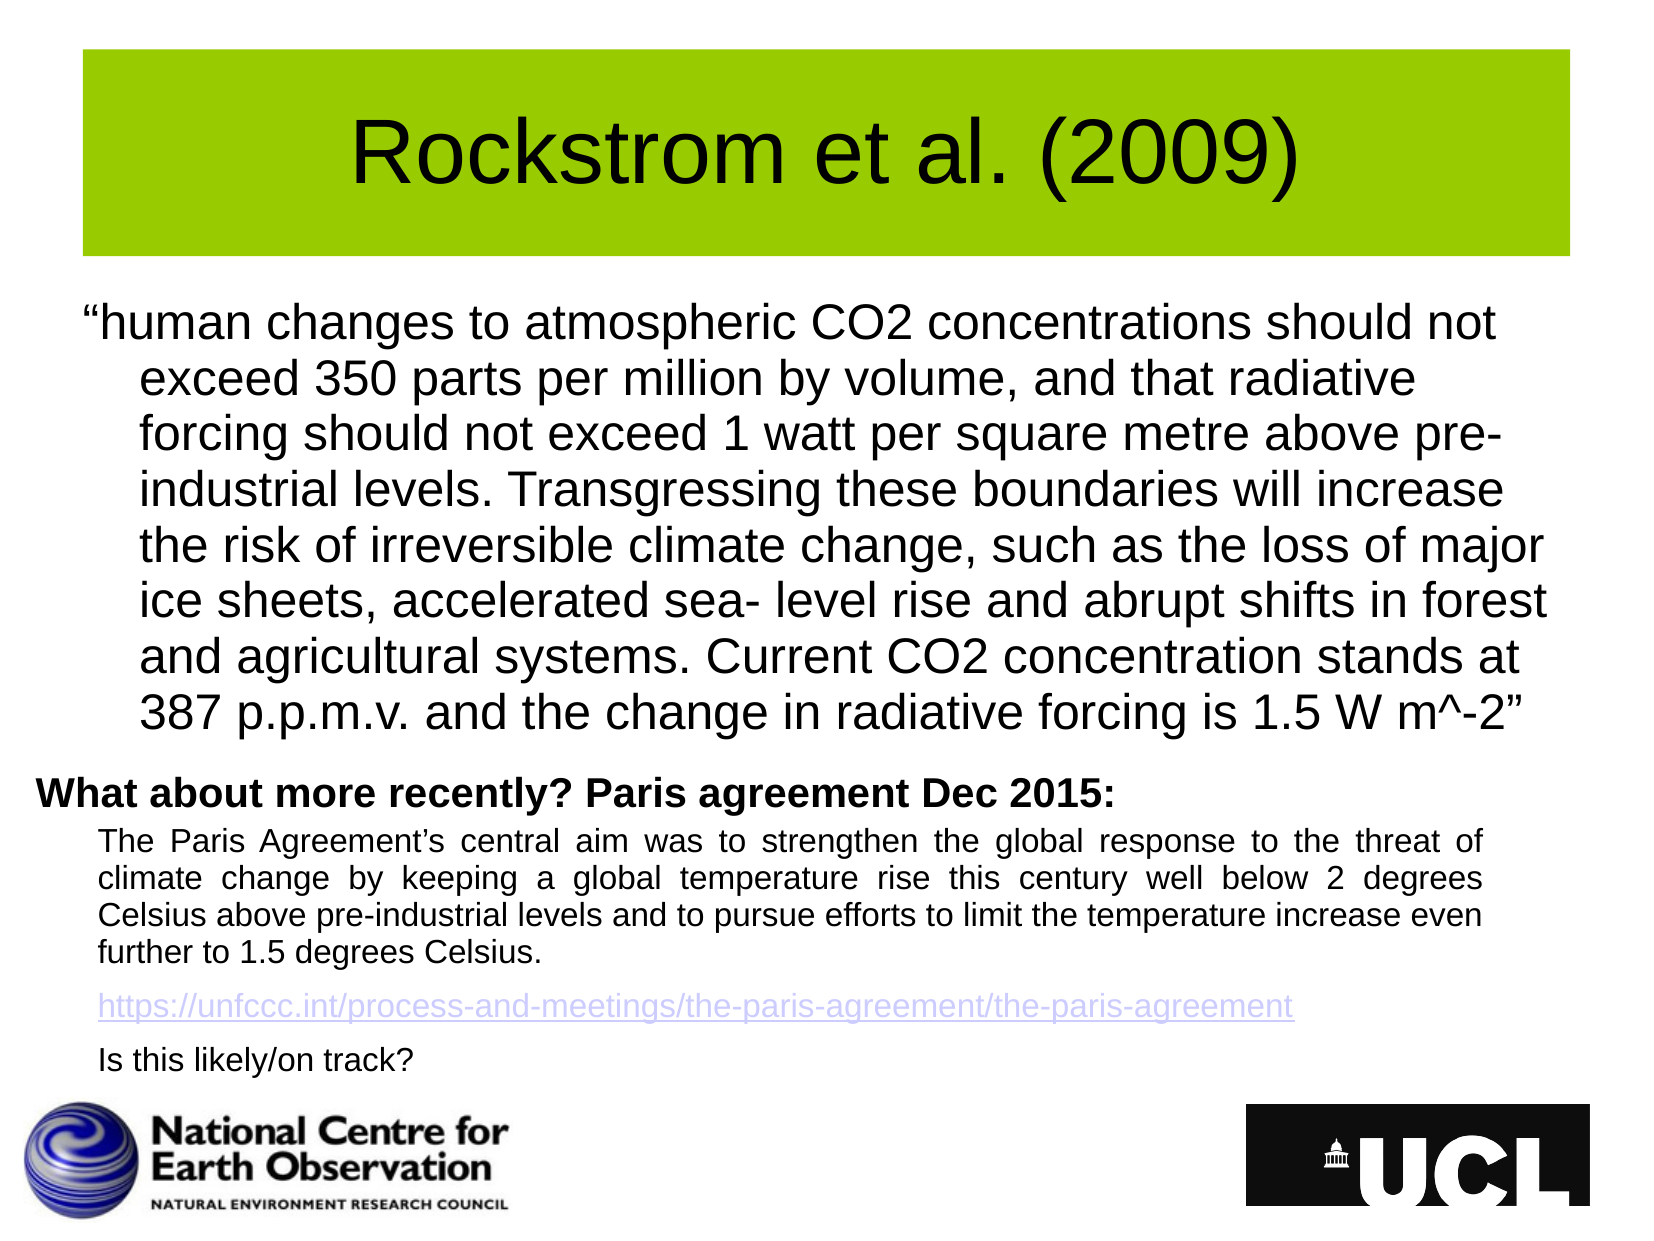

# Rockstrom et al. (2009)
“human changes to atmospheric CO2 concentrations should not exceed 350 parts per million by volume, and that radiative forcing should not exceed 1 watt per square metre above pre-industrial levels. Transgressing these boundaries will increase the risk of irreversible climate change, such as the loss of major ice sheets, accelerated sea- level rise and abrupt shifts in forest and agricultural systems. Current CO2 concentration stands at 387 p.p.m.v. and the change in radiative forcing is 1.5 W m^-2”
What about more recently? Paris agreement Dec 2015:
The Paris Agreement’s central aim was to strengthen the global response to the threat of climate change by keeping a global temperature rise this century well below 2 degrees Celsius above pre-industrial levels and to pursue efforts to limit the temperature increase even further to 1.5 degrees Celsius.
https://unfccc.int/process-and-meetings/the-paris-agreement/the-paris-agreement
Is this likely/on track?